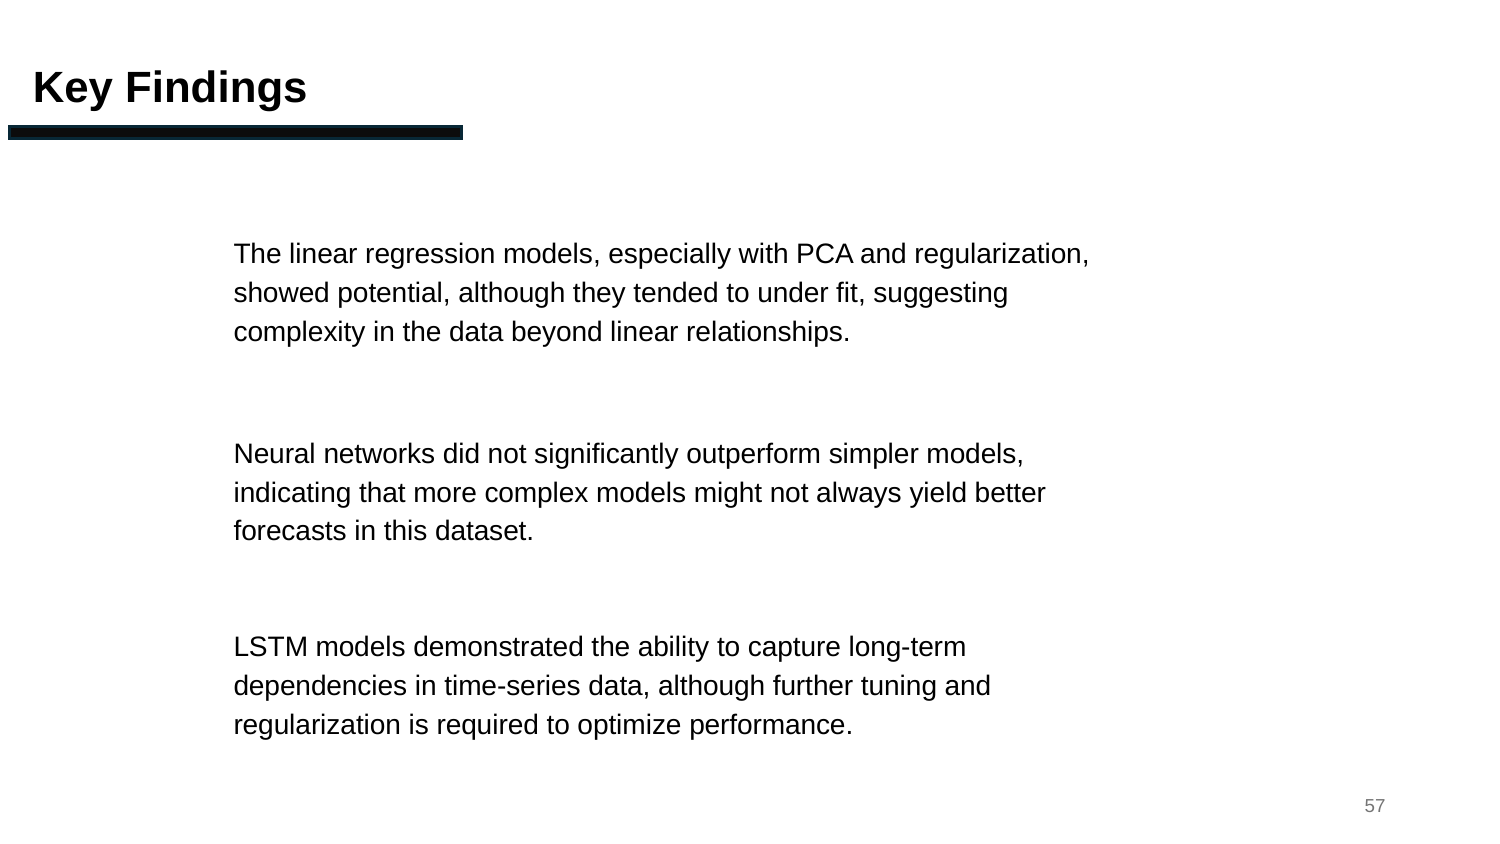

Key Findings

The linear regression models, especially with PCA and regularization, showed potential, although they tended to under fit, suggesting complexity in the data beyond linear relationships.

Neural networks did not significantly outperform simpler models, indicating that more complex models might not always yield better forecasts in this dataset.

LSTM models demonstrated the ability to capture long-term dependencies in time-series data, although further tuning and regularization is required to optimize performance.

57